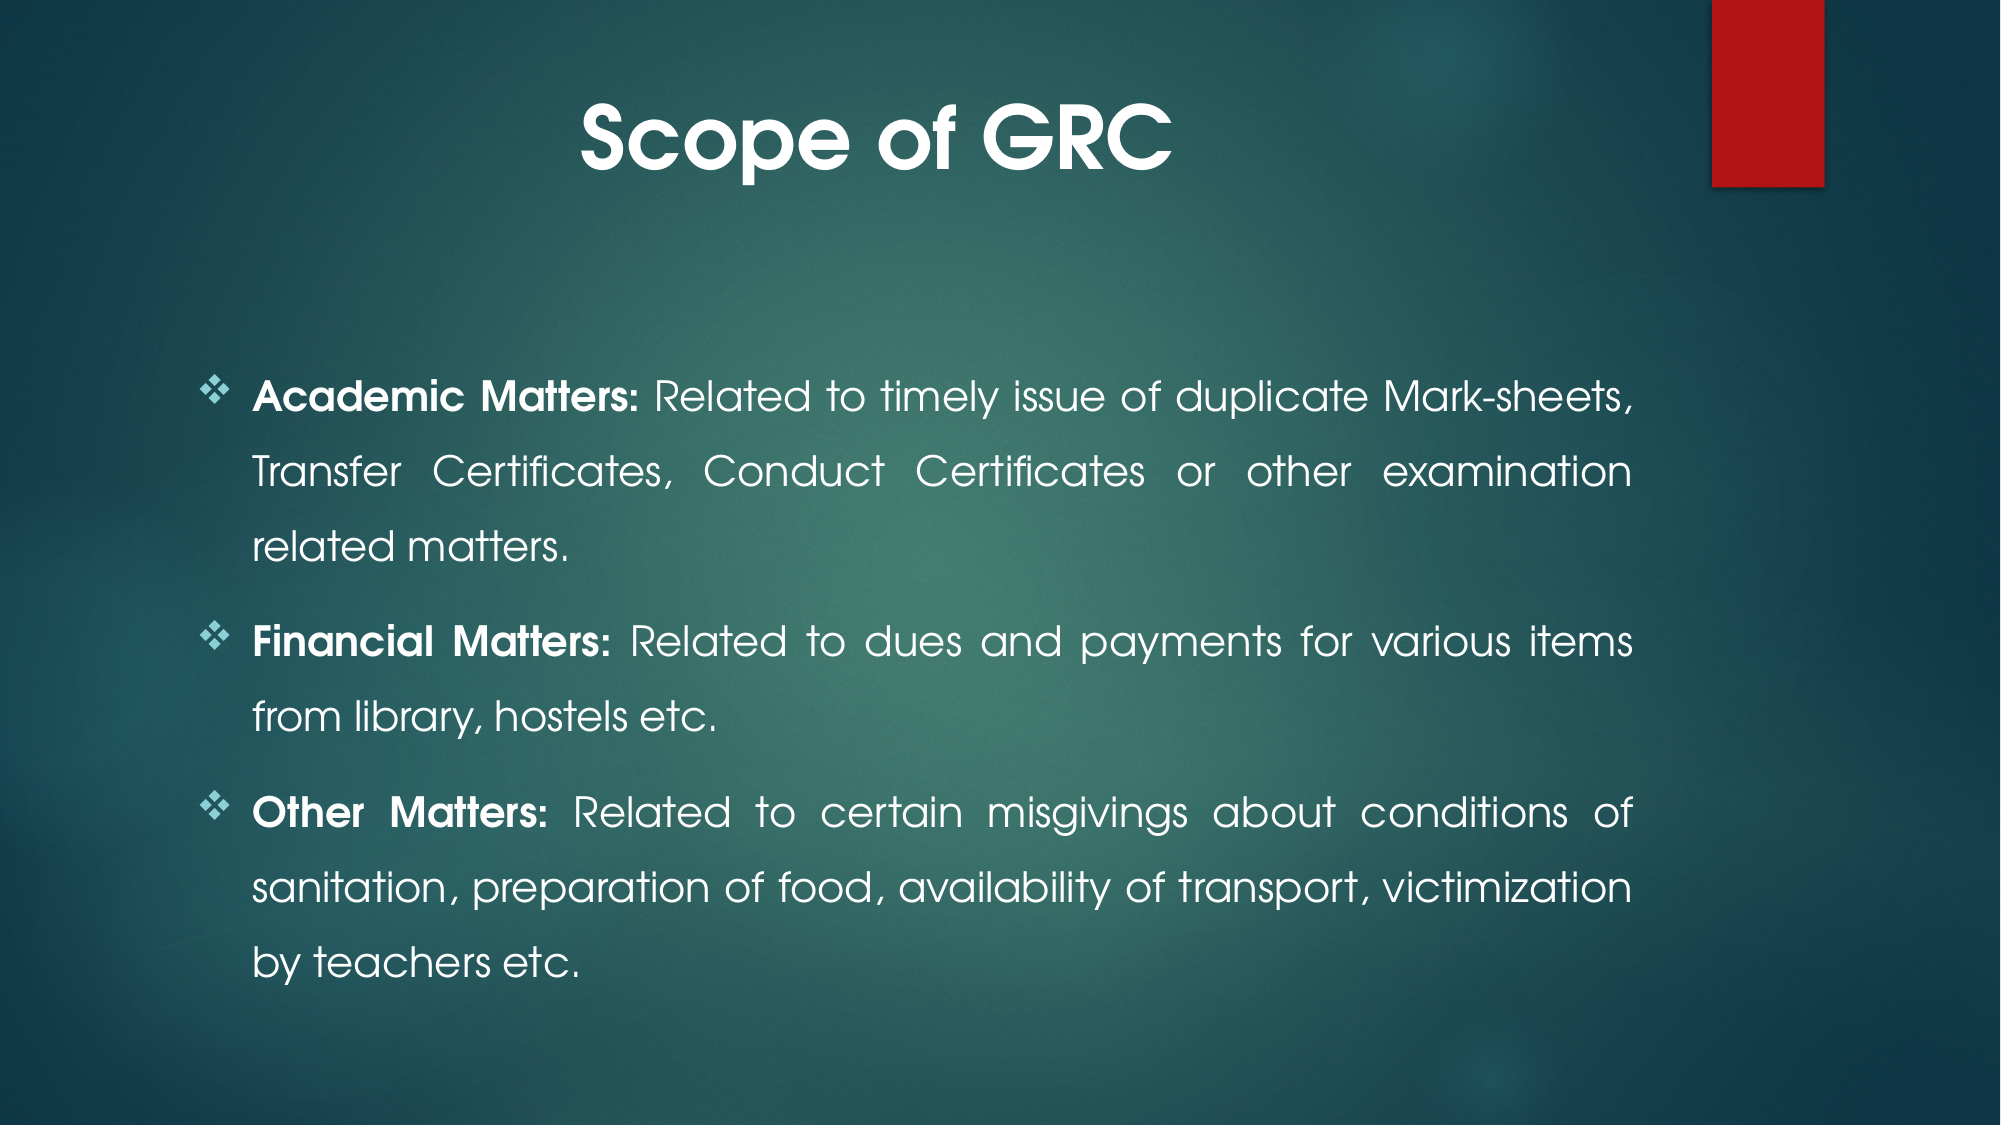

# Scope of GRC
Academic Matters: Related to timely issue of duplicate Mark-sheets, Transfer Certificates, Conduct Certificates or other examination related matters.
Financial Matters: Related to dues and payments for various items from library, hostels etc.
Other Matters: Related to certain misgivings about conditions of sanitation, preparation of food, availability of transport, victimization by teachers etc.